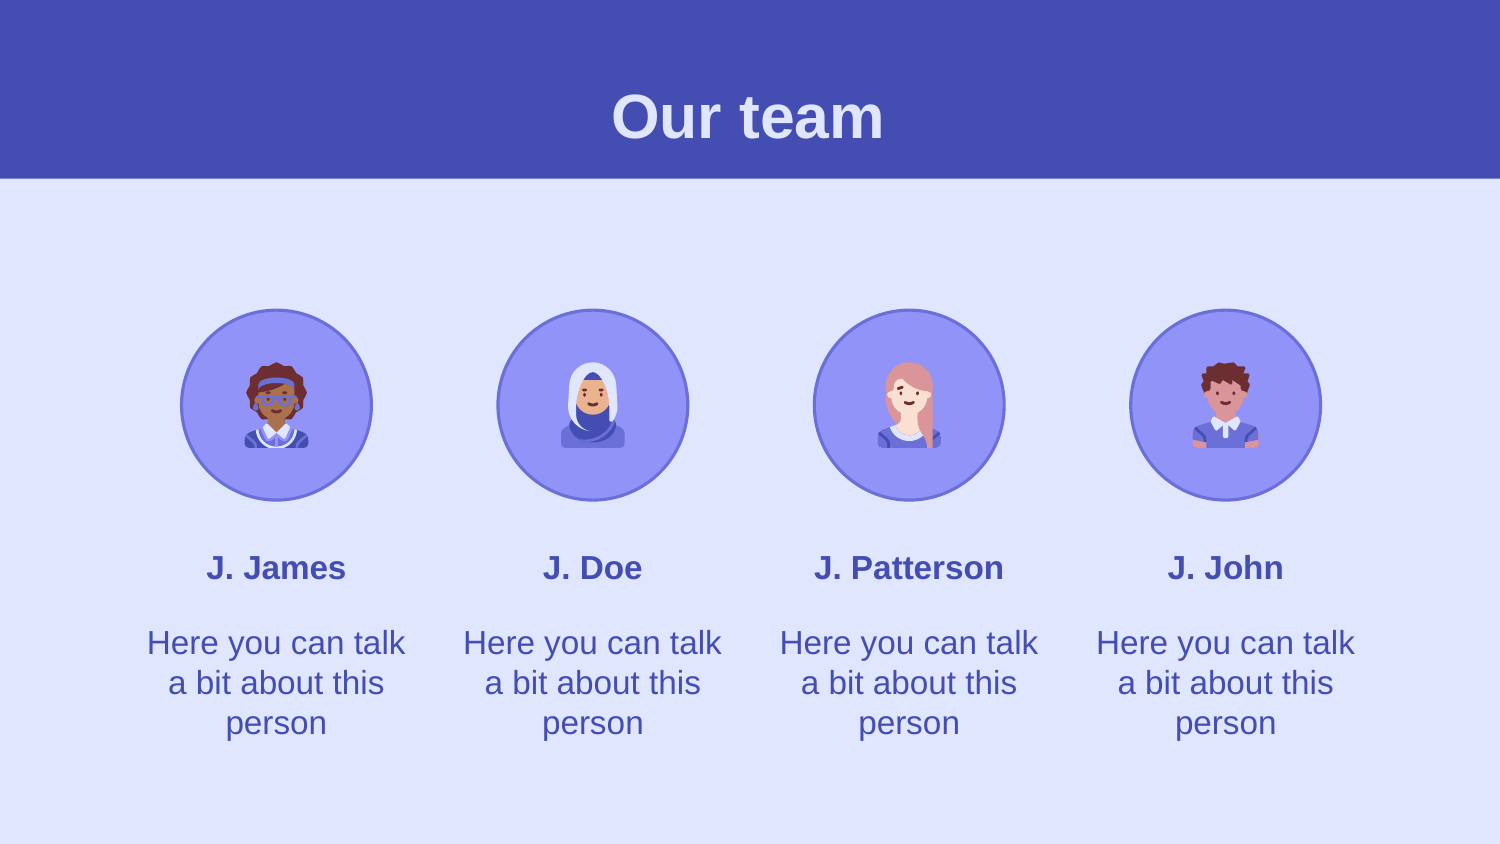

# Our team

J. James
J. Doe
J. Patterson
J. John
Here you can talk a bit about this person
Here you can talk a bit about this person
Here you can talk a bit about this person
Here you can talk a bit about this person